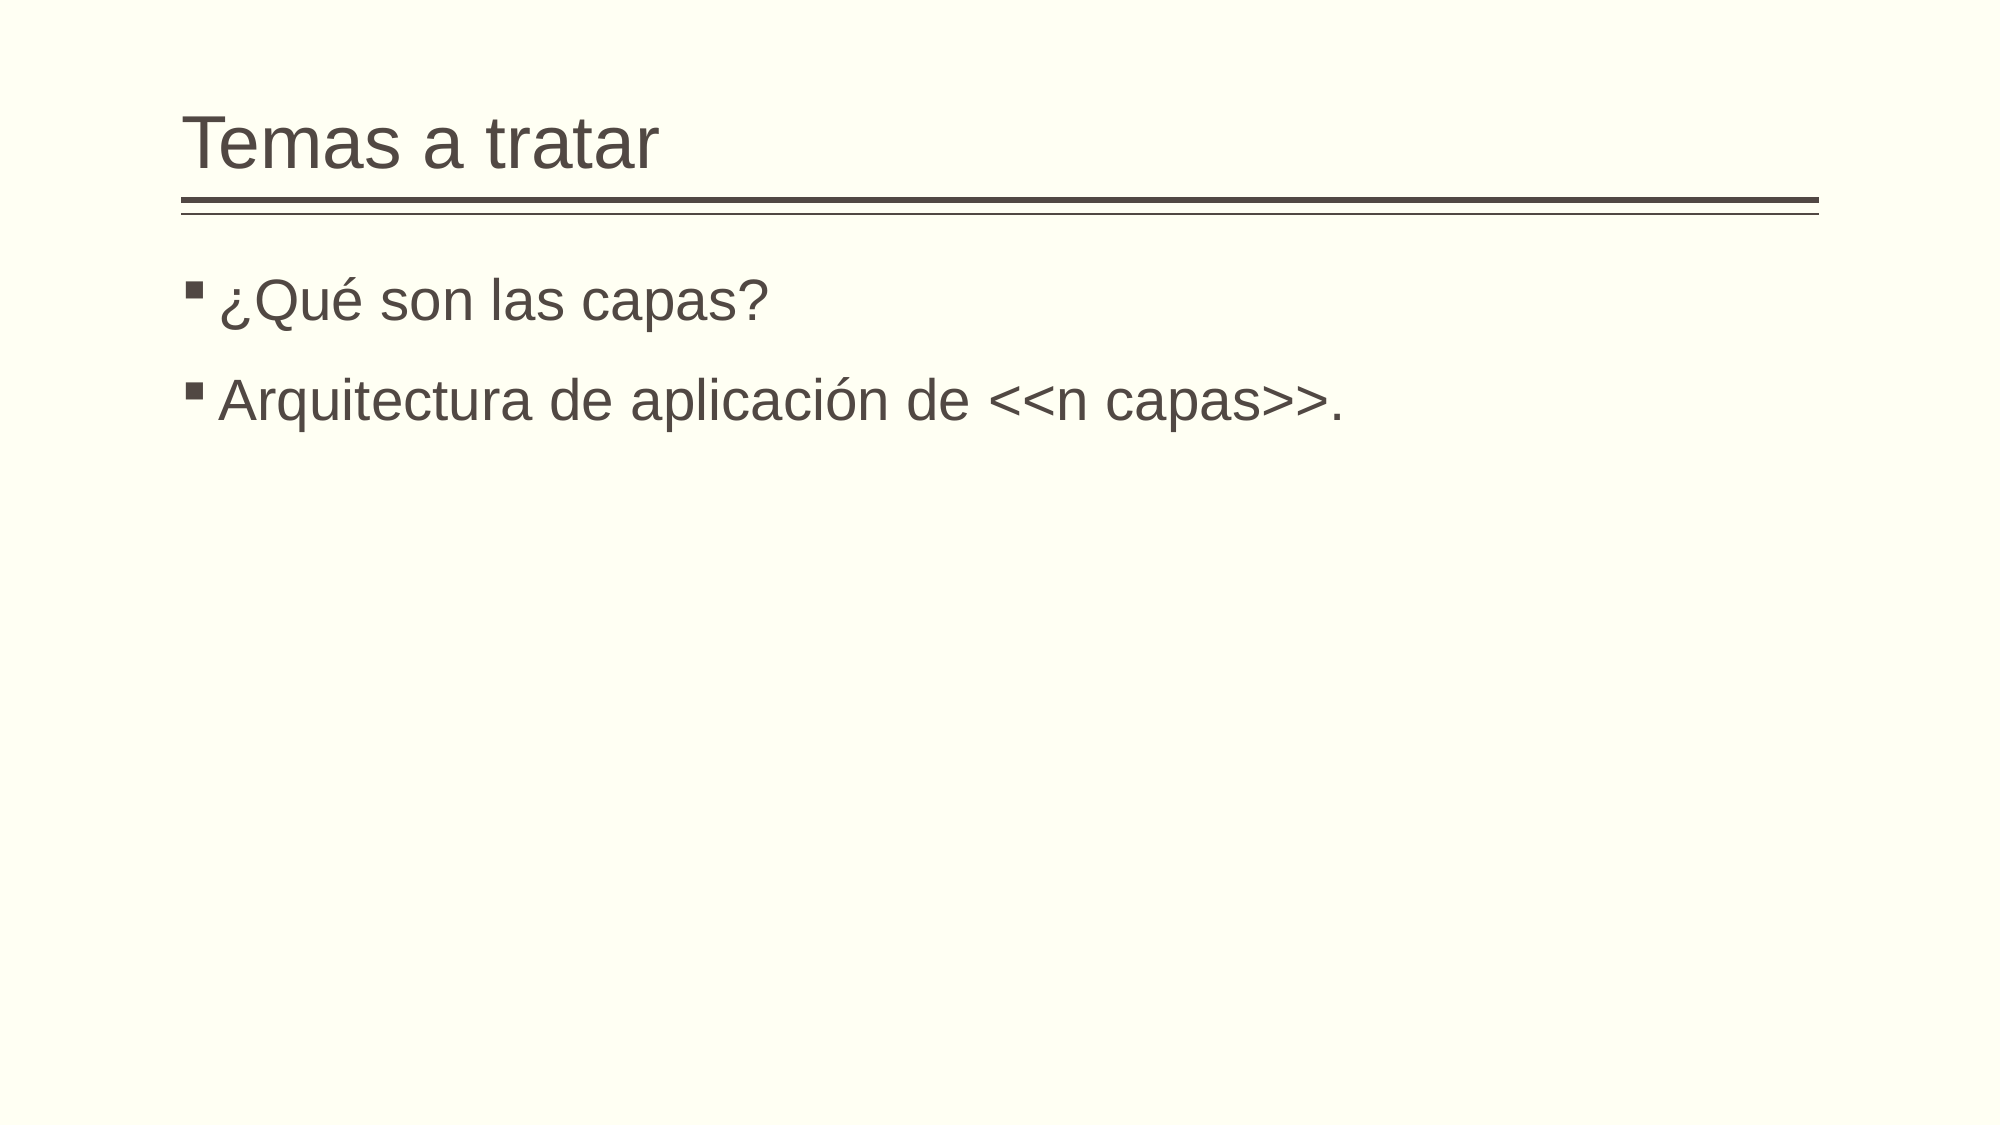

# Temas a tratar
¿Qué son las capas?
Arquitectura de aplicación de <<n capas>>.